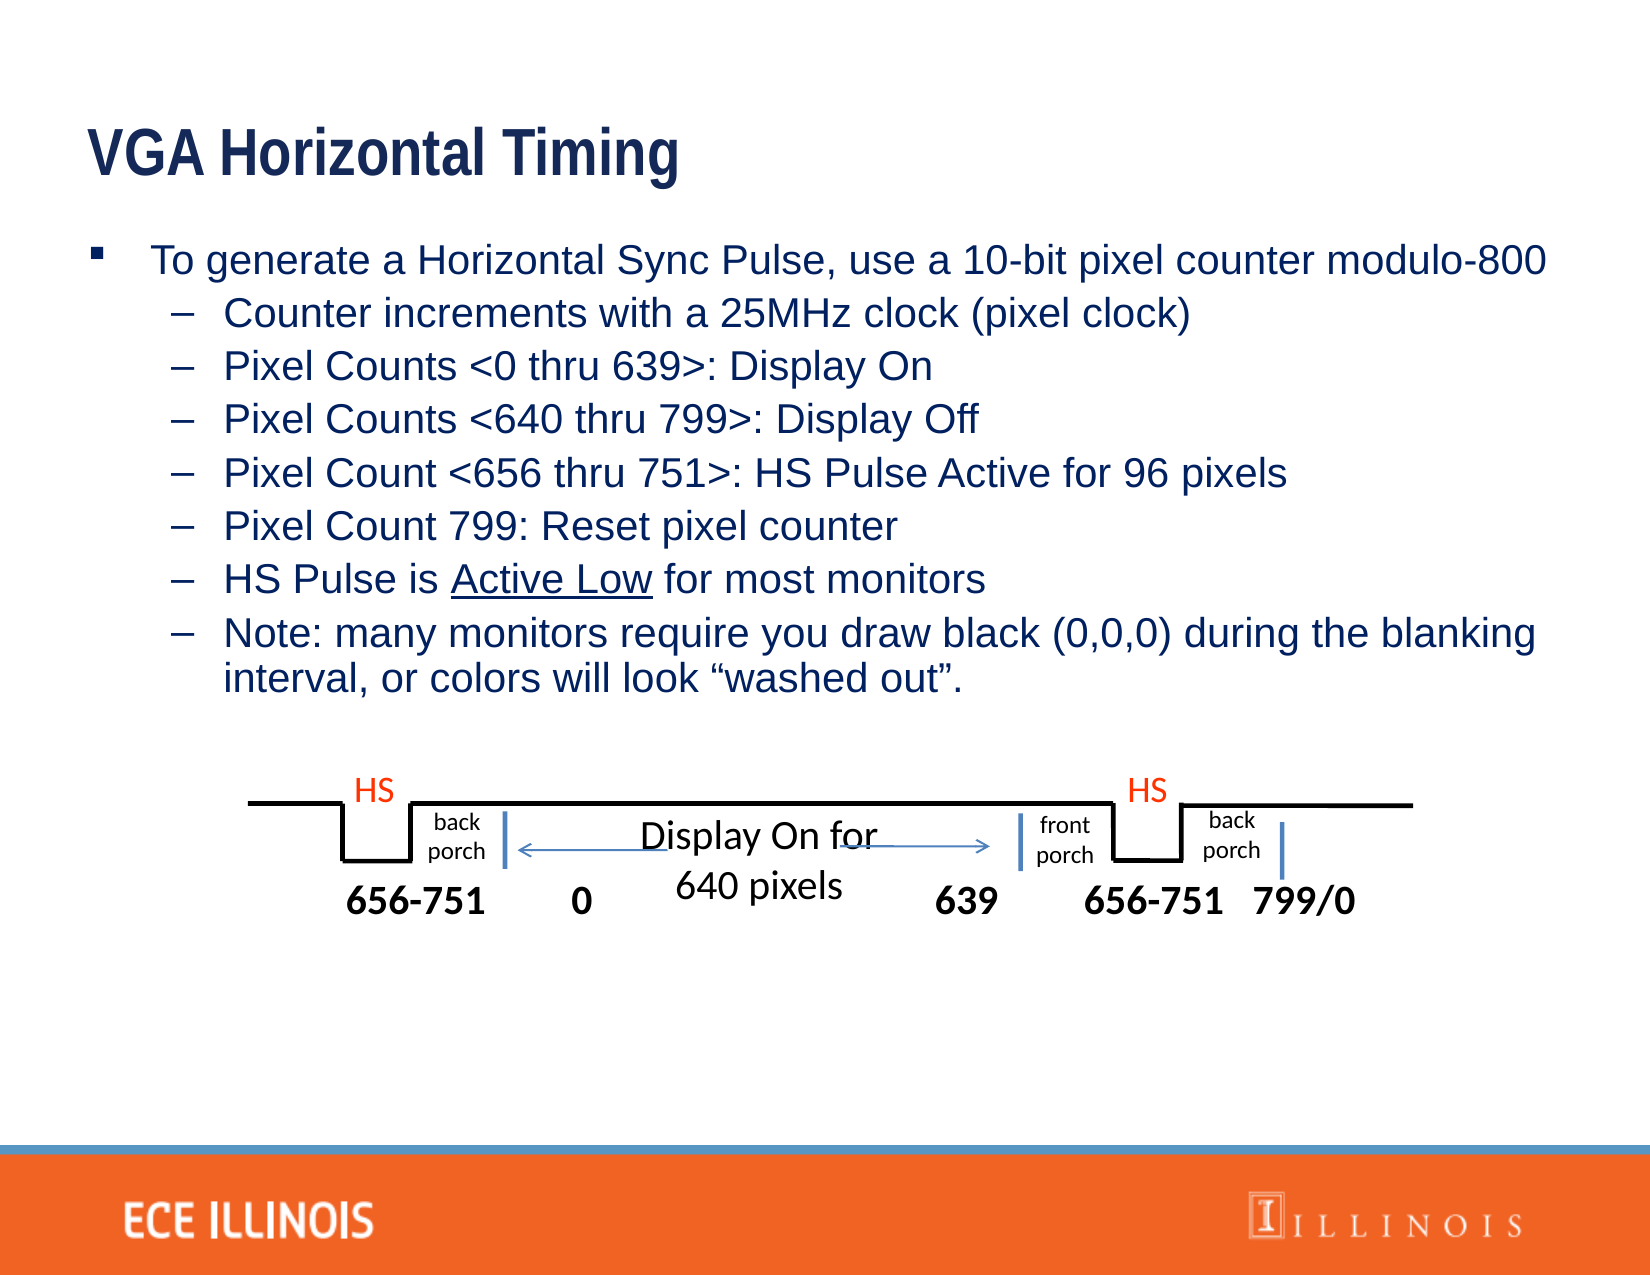

VGA Horizontal Timing
To generate a Horizontal Sync Pulse, use a 10-bit pixel counter modulo-800
Counter increments with a 25MHz clock (pixel clock)
Pixel Counts <0 thru 639>: Display On
Pixel Counts <640 thru 799>: Display Off
Pixel Count <656 thru 751>: HS Pulse Active for 96 pixels
Pixel Count 799: Reset pixel counter
HS Pulse is Active Low for most monitors
Note: many monitors require you draw black (0,0,0) during the blanking interval, or colors will look “washed out”.
HS
HS
back
porch
back
porch
Display On for
640 pixels
front
porch

656-751         0                                    639         656-751   799/0